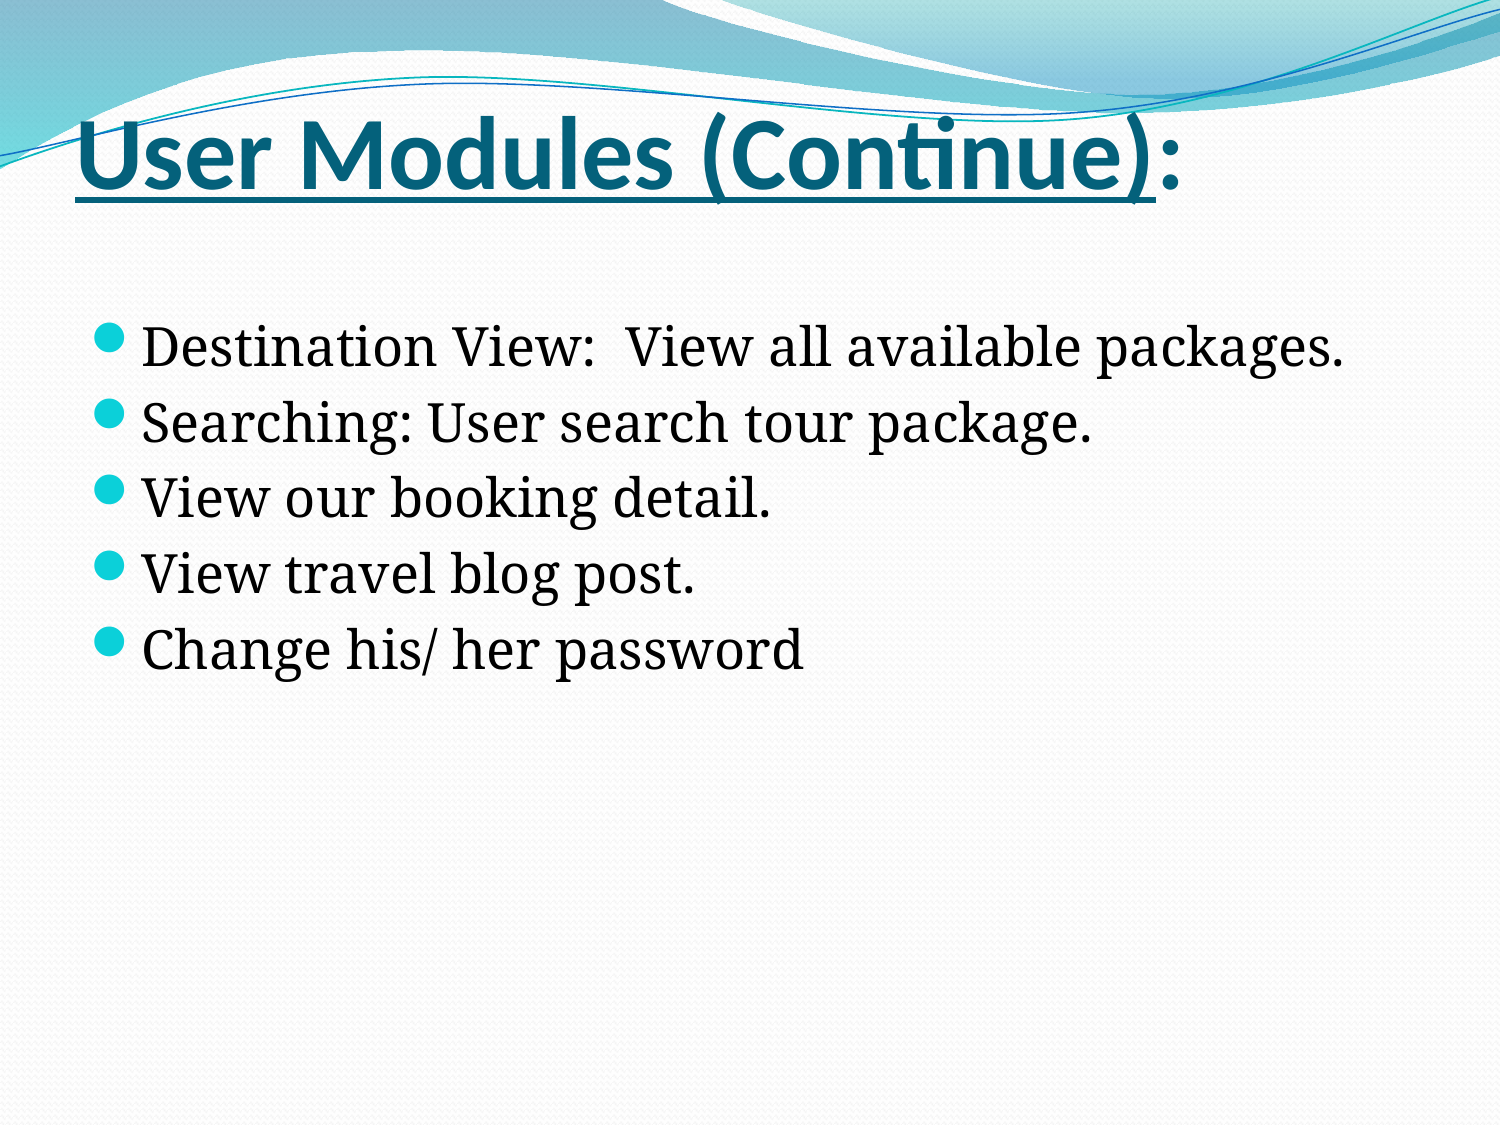

# User Modules (Continue):
Destination View:  View all available packages.
Searching: User search tour package.
View our booking detail.
View travel blog post.
Change his/ her password